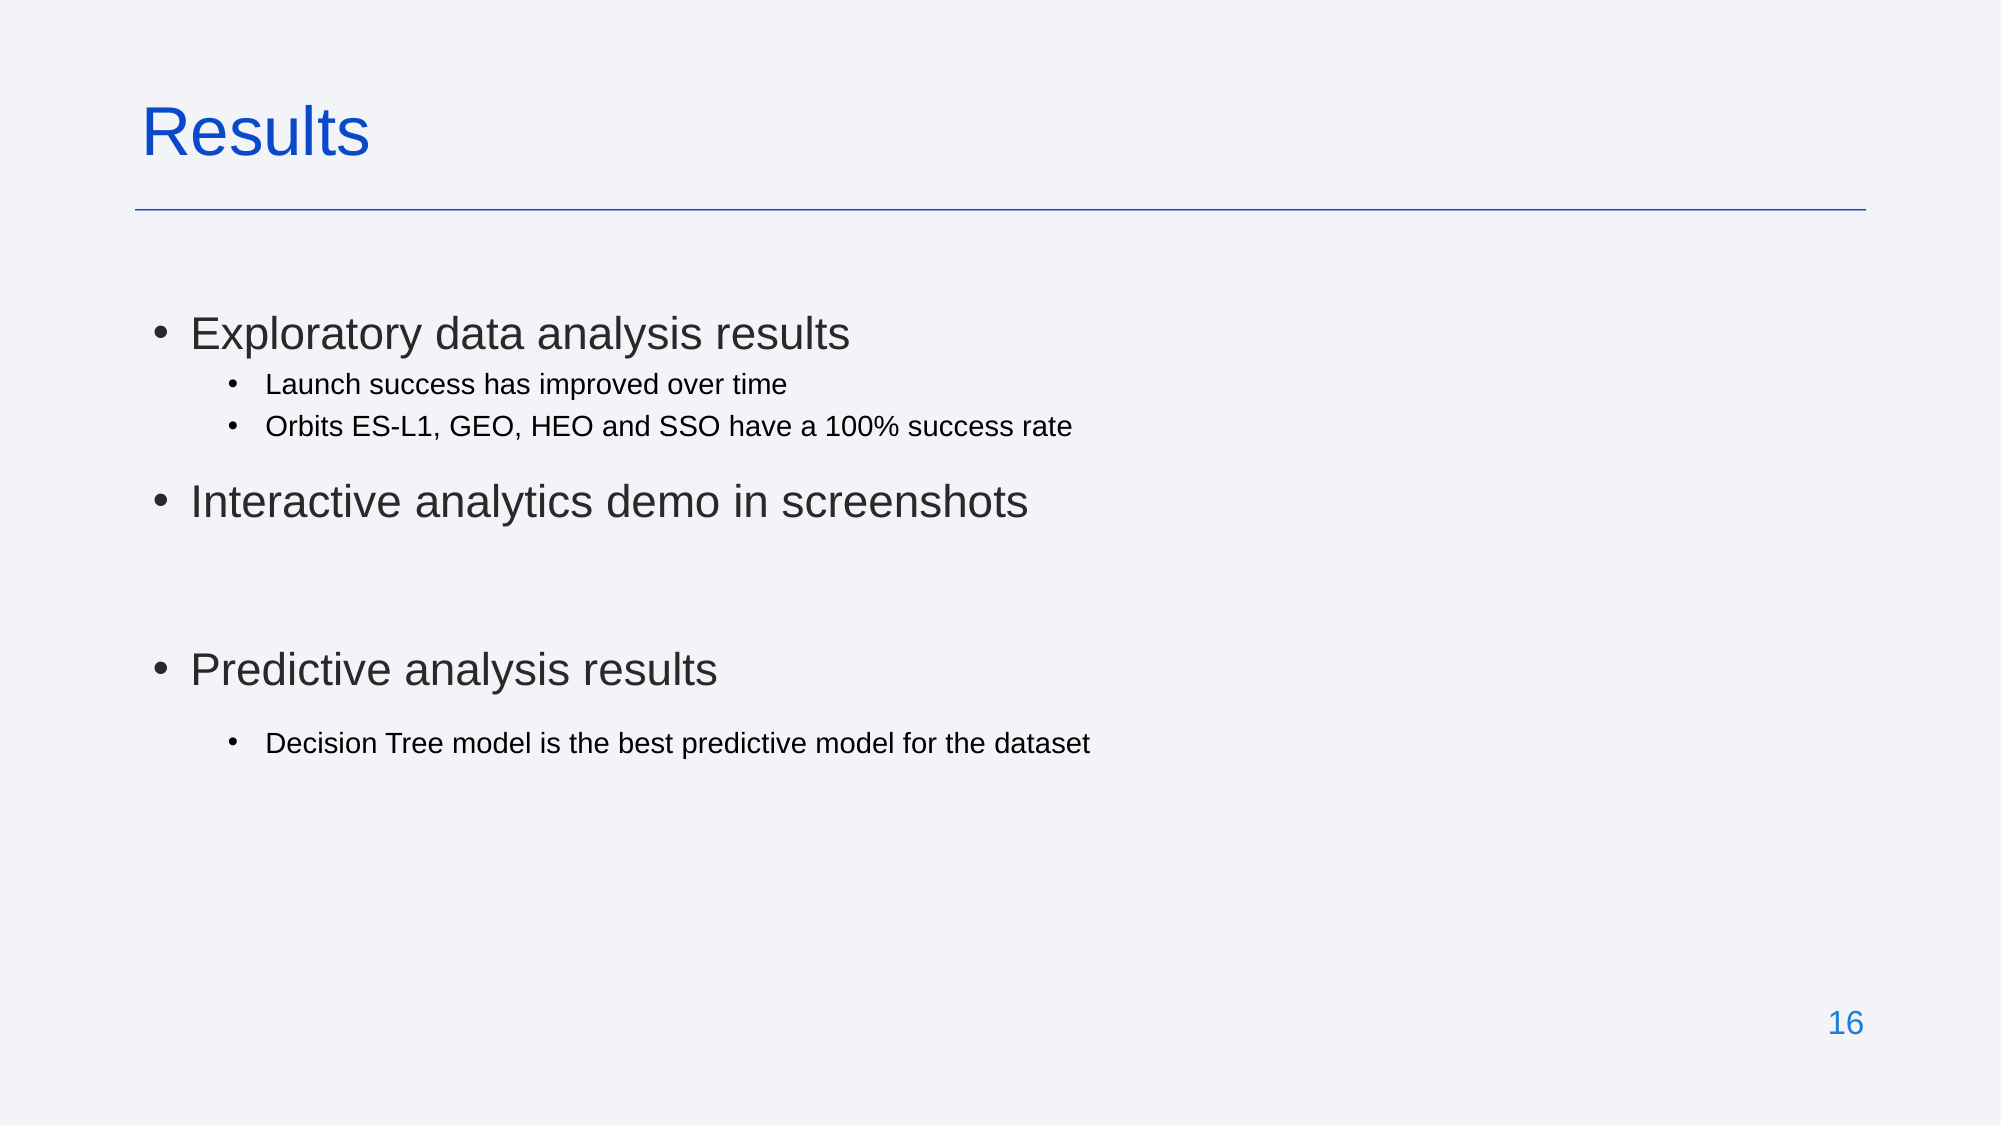

Results
Exploratory data analysis results
Launch success has improved over time
Orbits ES-L1, GEO, HEO and SSO have a 100% success rate
Interactive analytics demo in screenshots

Predictive analysis results
Decision Tree model is the best predictive model for the dataset

16